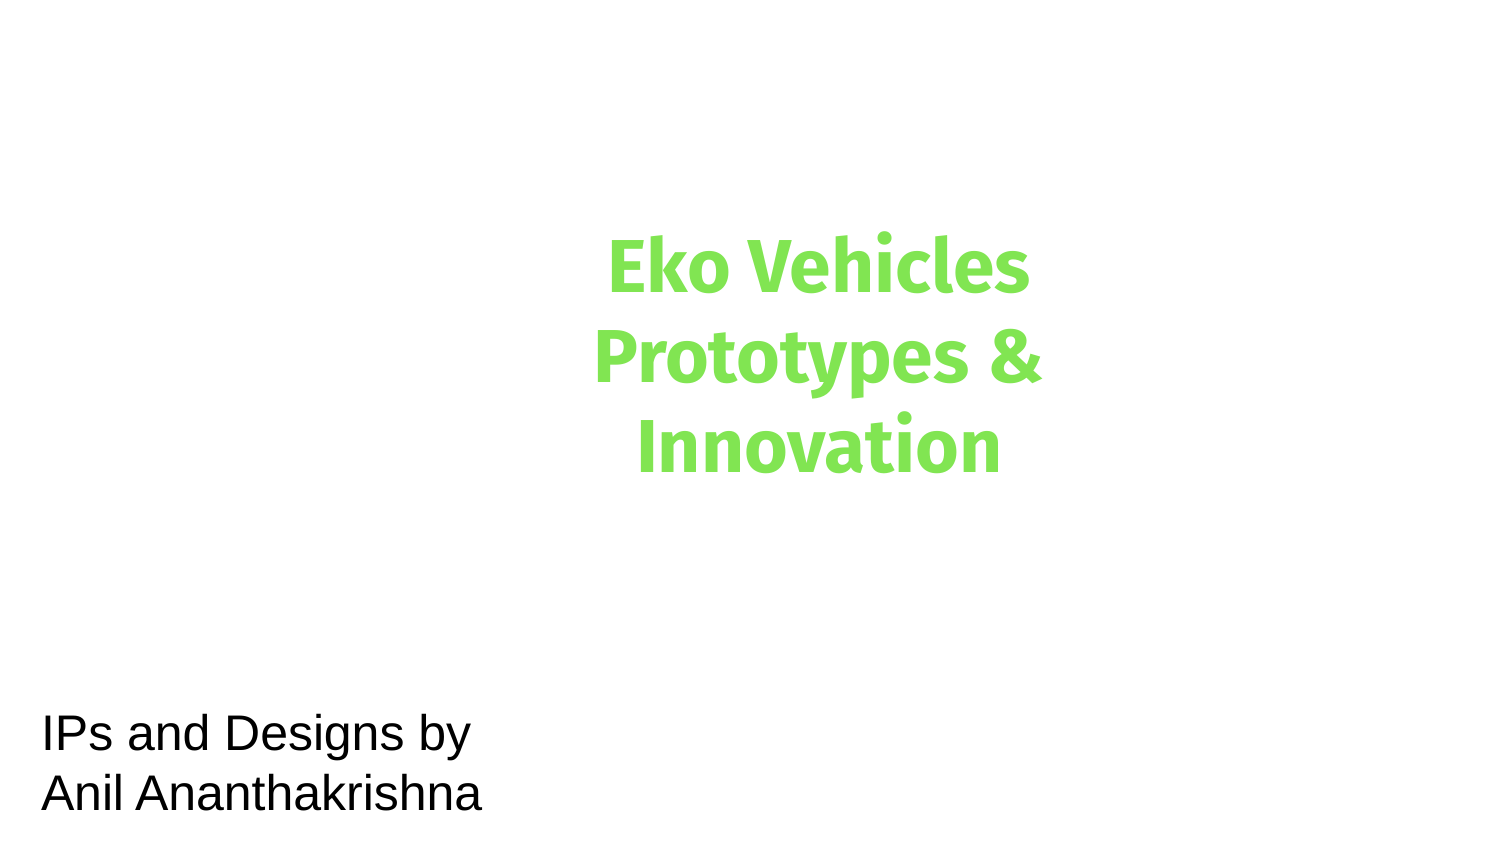

Eko Vehicles
Prototypes & Innovation
IPs and Designs by Anil Ananthakrishna